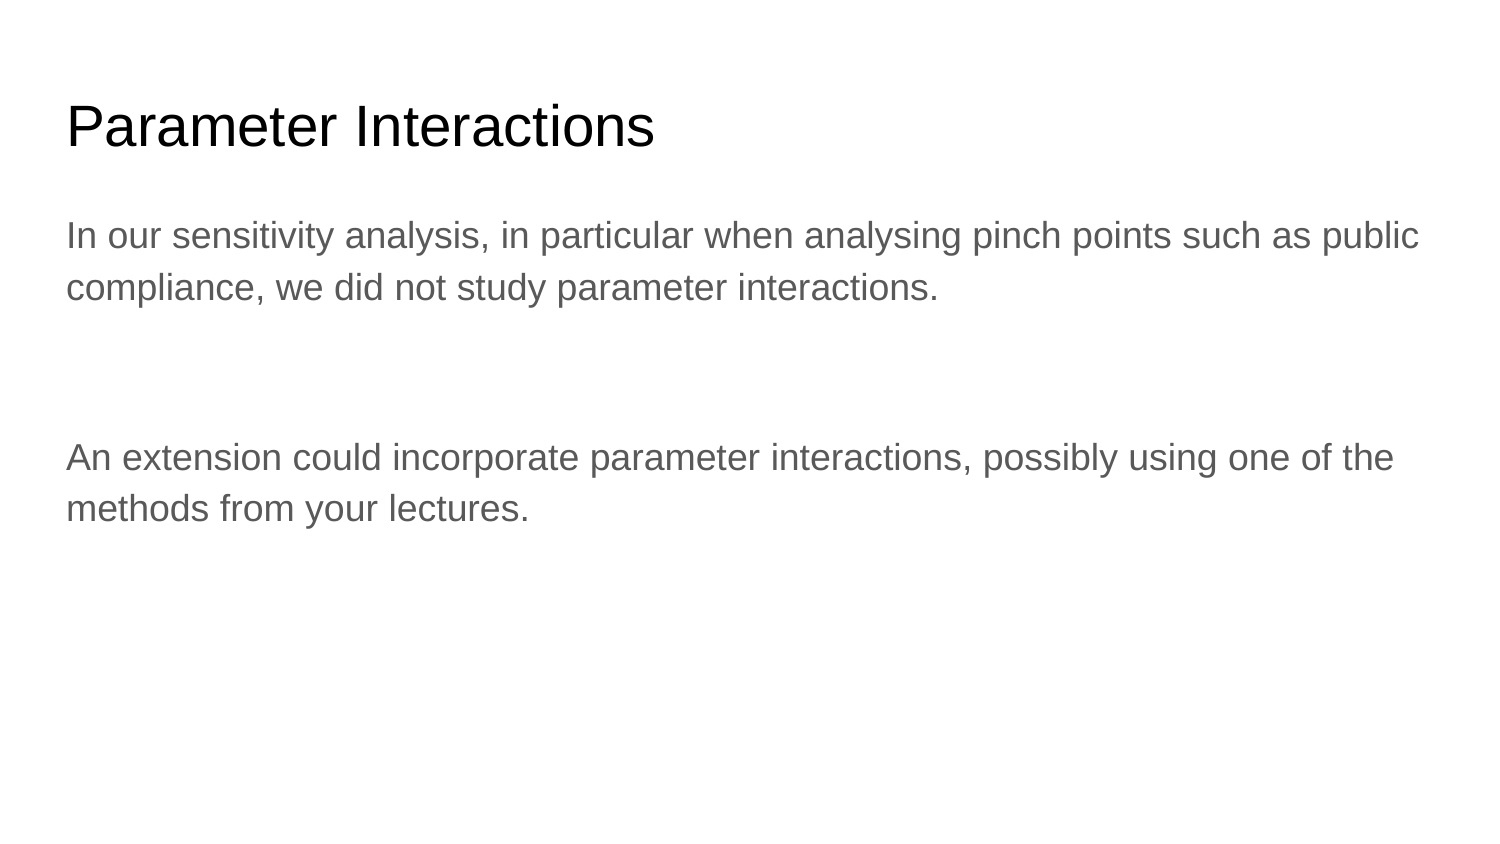

# Parameter Interactions
In our sensitivity analysis, in particular when analysing pinch points such as public compliance, we did not study parameter interactions.

An extension could incorporate parameter interactions, possibly using one of the methods from your lectures.